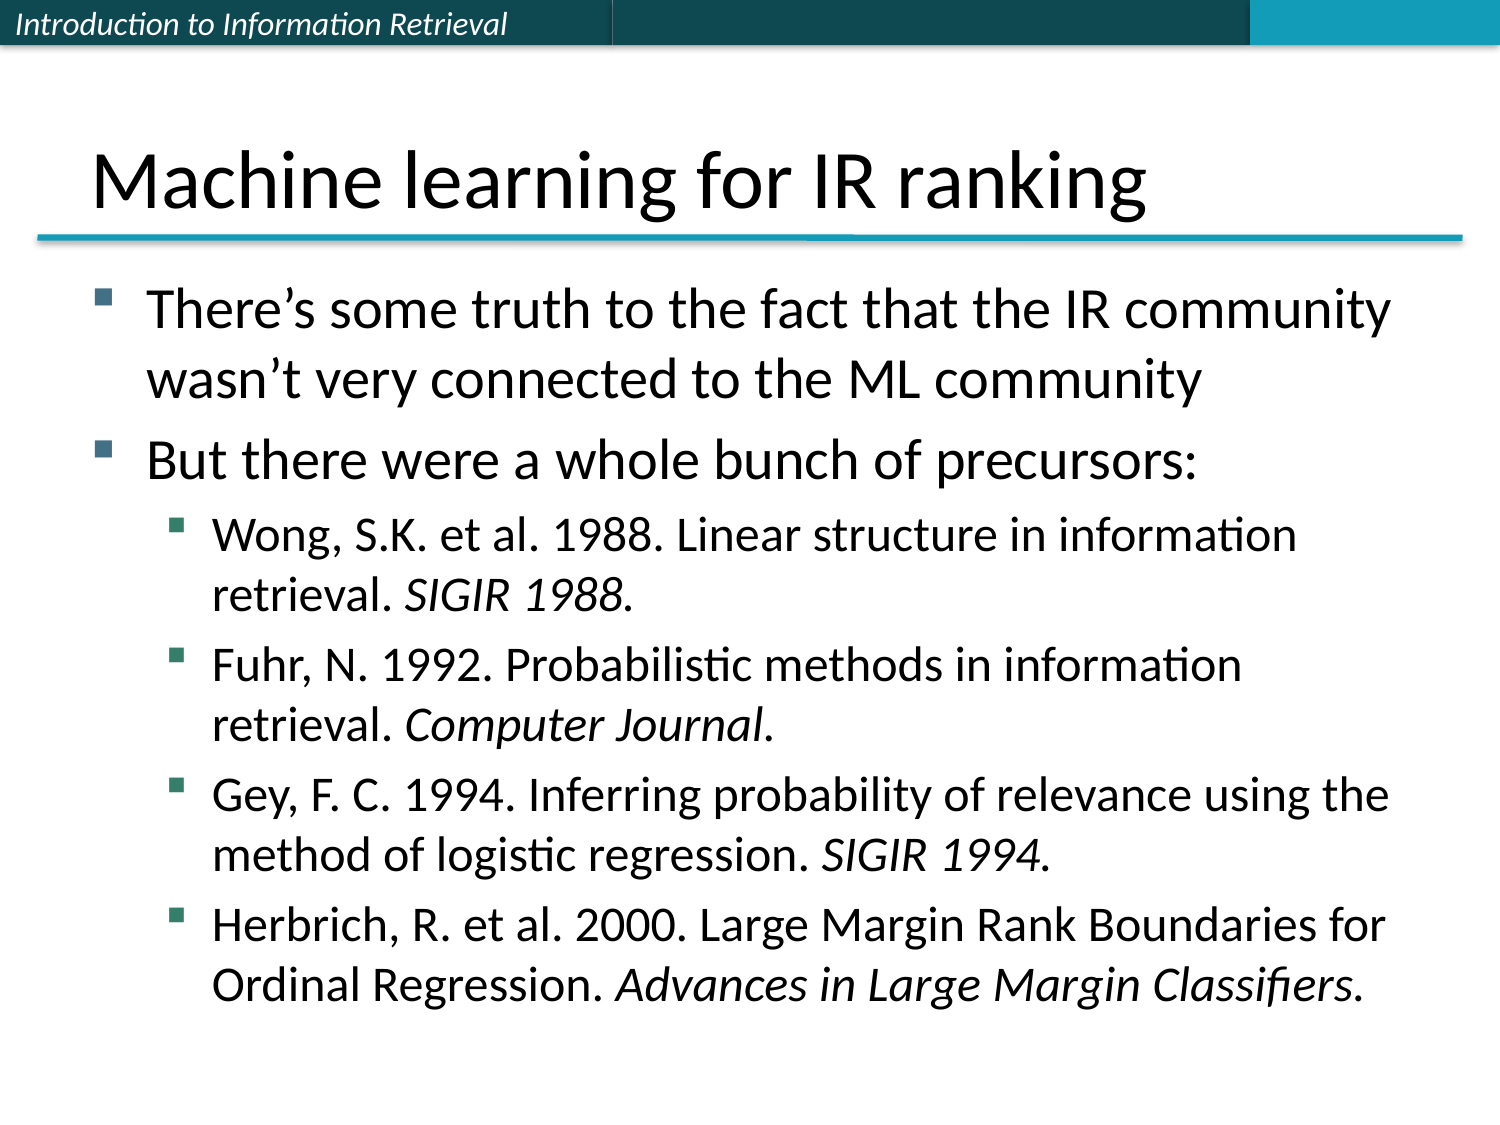

# Machine learning for IR ranking
There’s some truth to the fact that the IR community wasn’t very connected to the ML community
But there were a whole bunch of precursors:
Wong, S.K. et al. 1988. Linear structure in information retrieval. SIGIR 1988.
Fuhr, N. 1992. Probabilistic methods in information retrieval. Computer Journal.
Gey, F. C. 1994. Inferring probability of relevance using the method of logistic regression. SIGIR 1994.
Herbrich, R. et al. 2000. Large Margin Rank Boundaries for Ordinal Regression. Advances in Large Margin Classifiers.